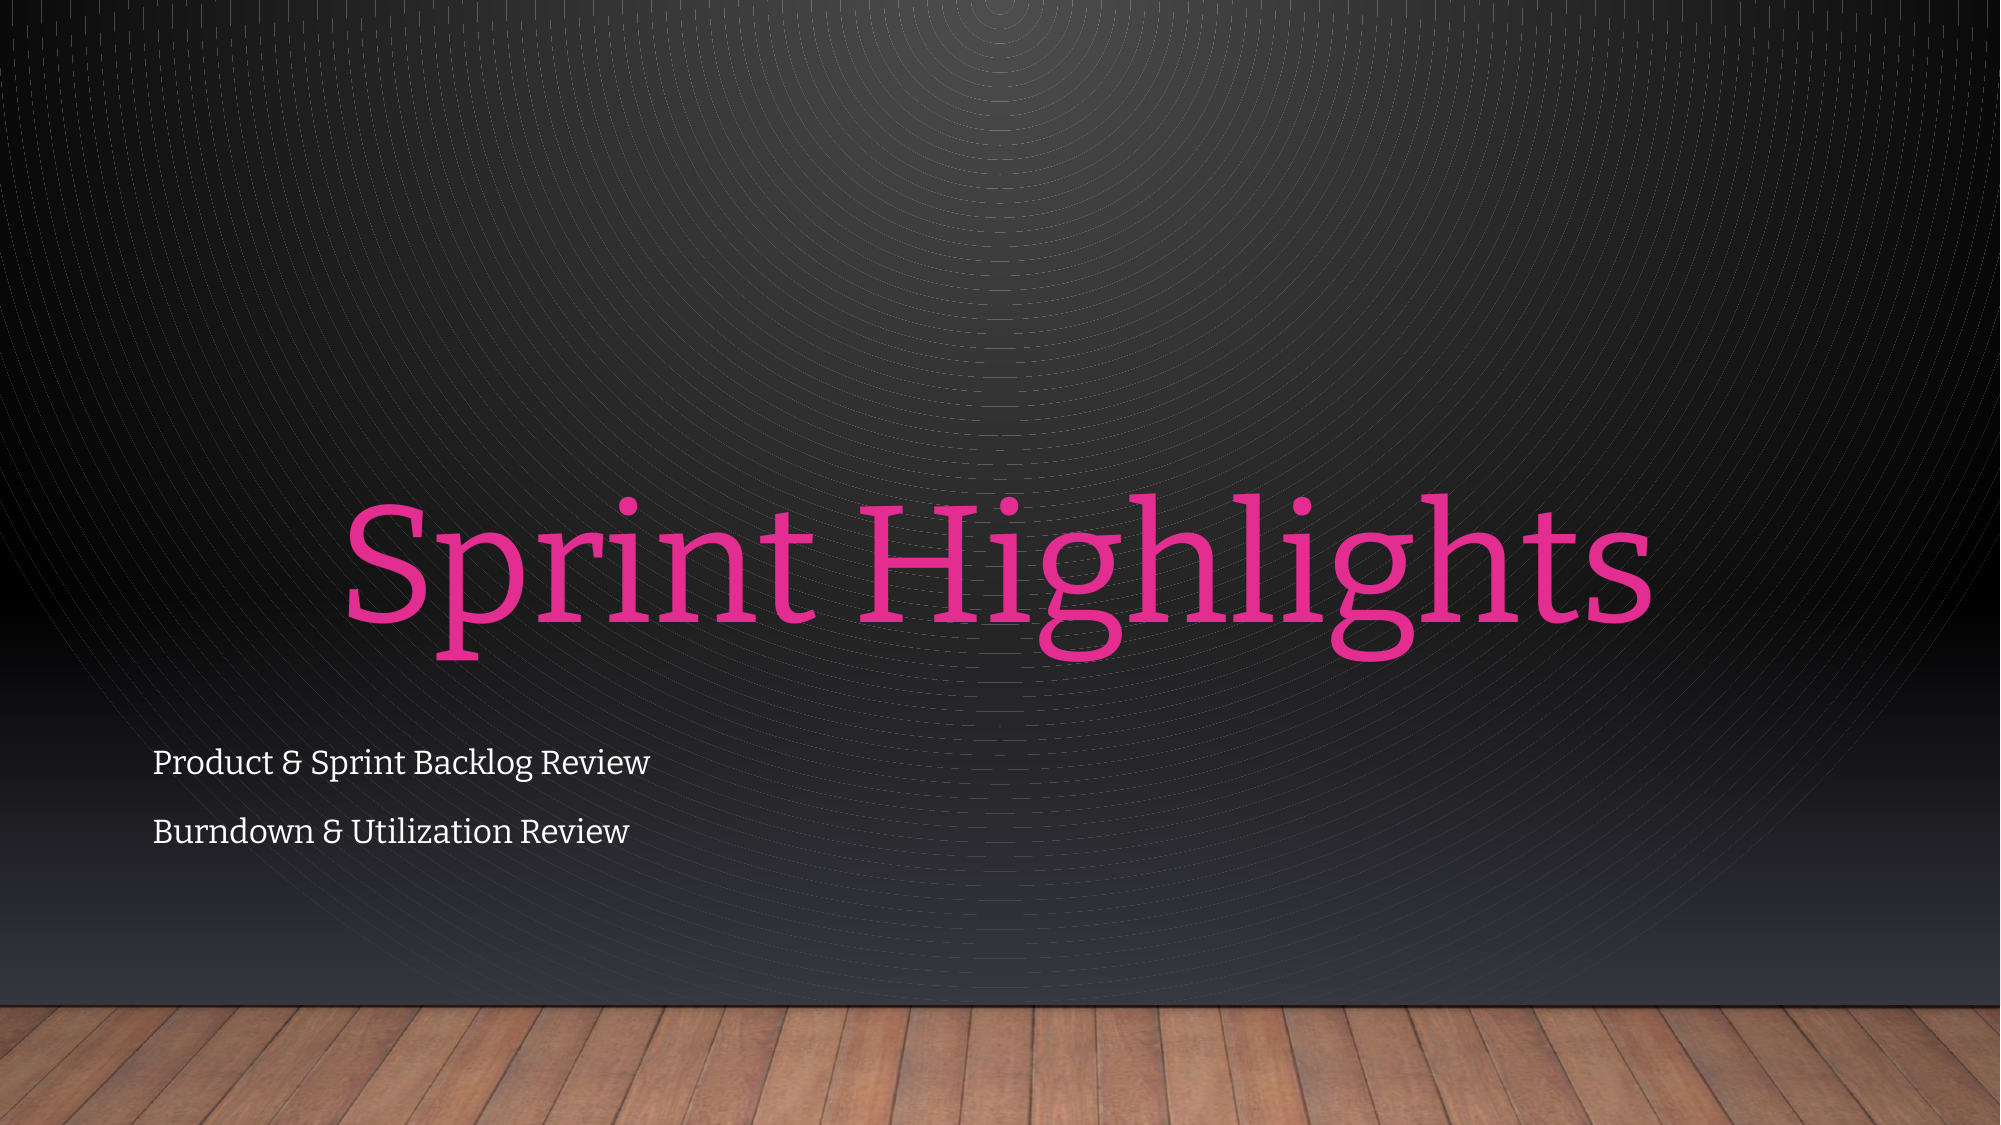

# Sprint Highlights
Product & Sprint Backlog Review
Burndown & Utilization Review